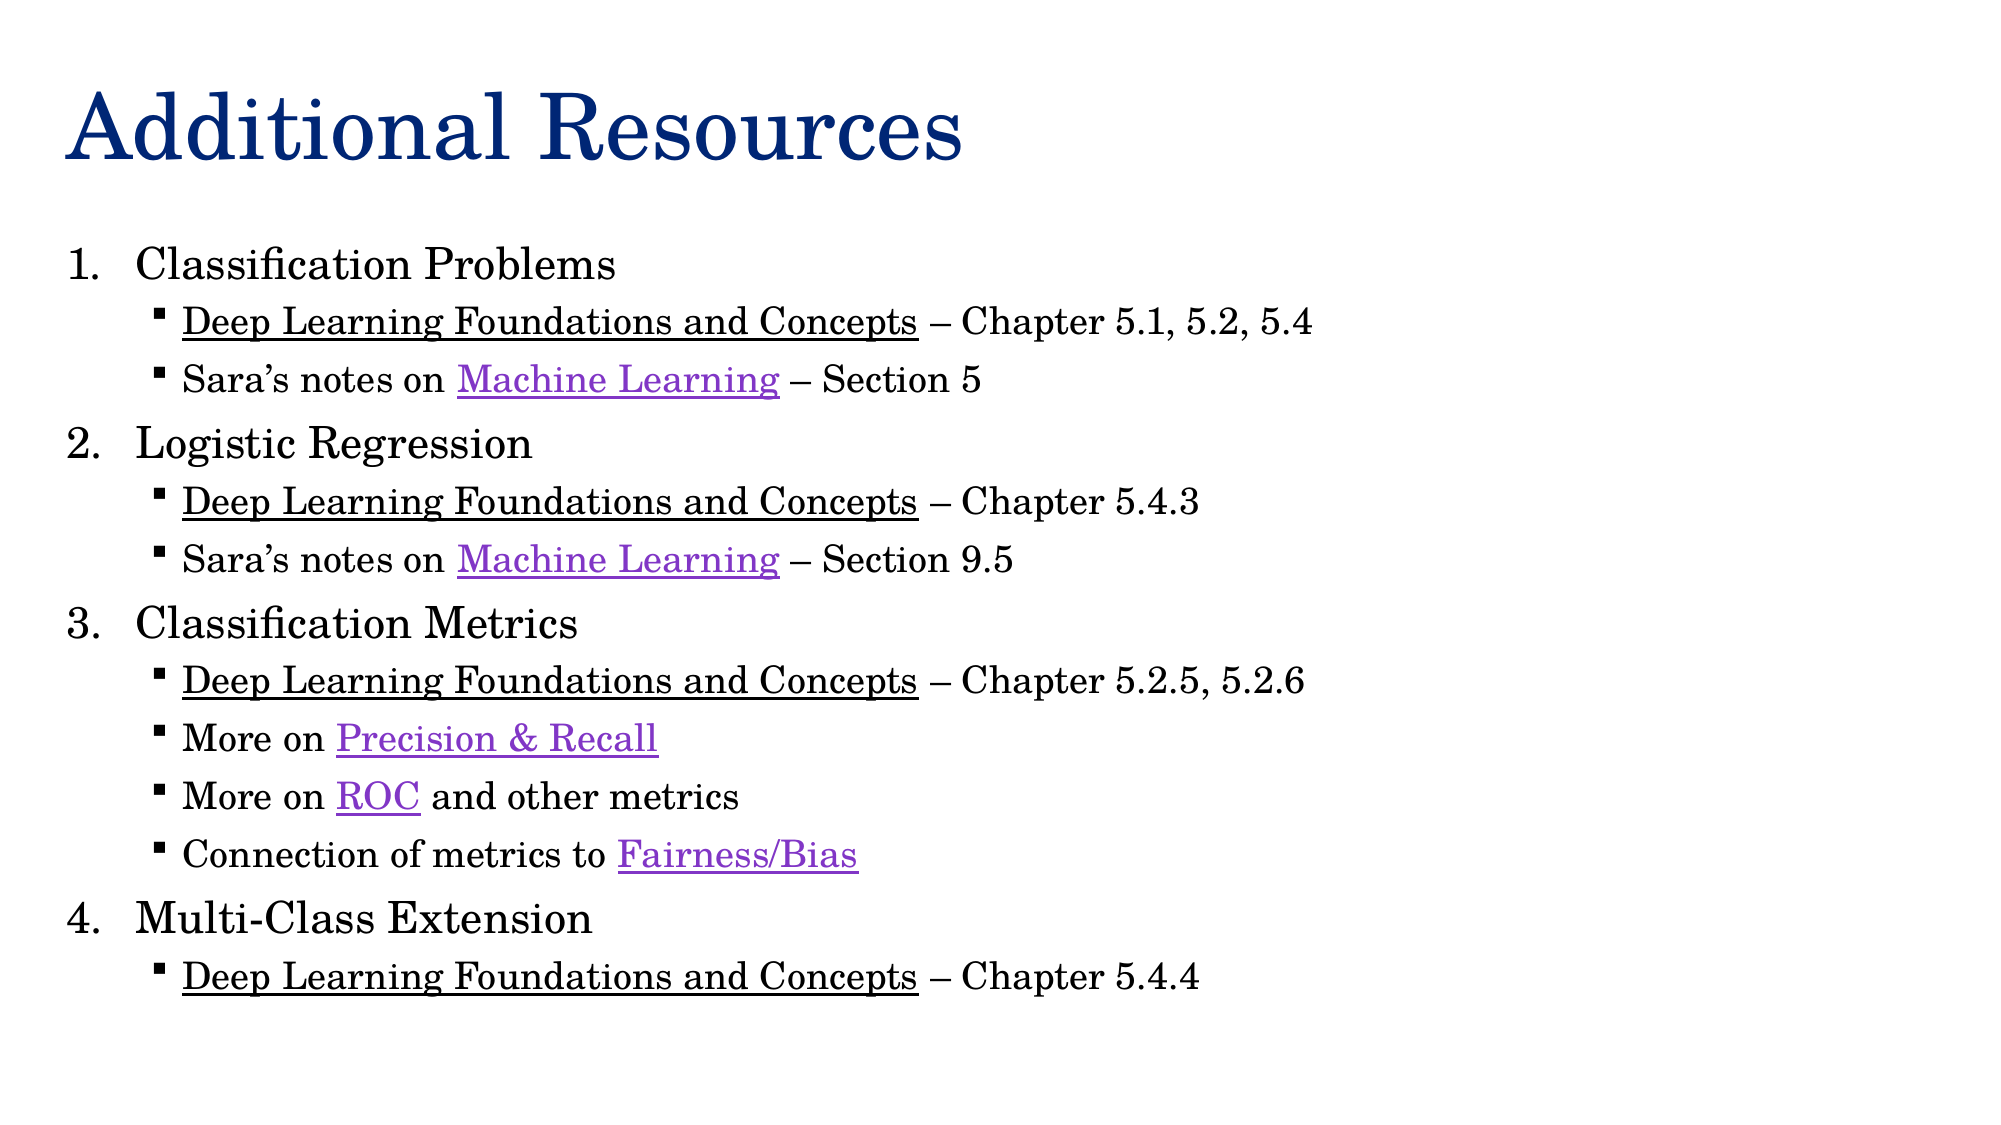

# Additional Resources
Classification Problems
Deep Learning Foundations and Concepts – Chapter 5.1, 5.2, 5.4
Sara’s notes on Machine Learning – Section 5
Logistic Regression
Deep Learning Foundations and Concepts – Chapter 5.4.3
Sara’s notes on Machine Learning – Section 9.5
Classification Metrics
Deep Learning Foundations and Concepts – Chapter 5.2.5, 5.2.6
More on Precision & Recall
More on ROC and other metrics
Connection of metrics to Fairness/Bias
Multi-Class Extension
Deep Learning Foundations and Concepts – Chapter 5.4.4